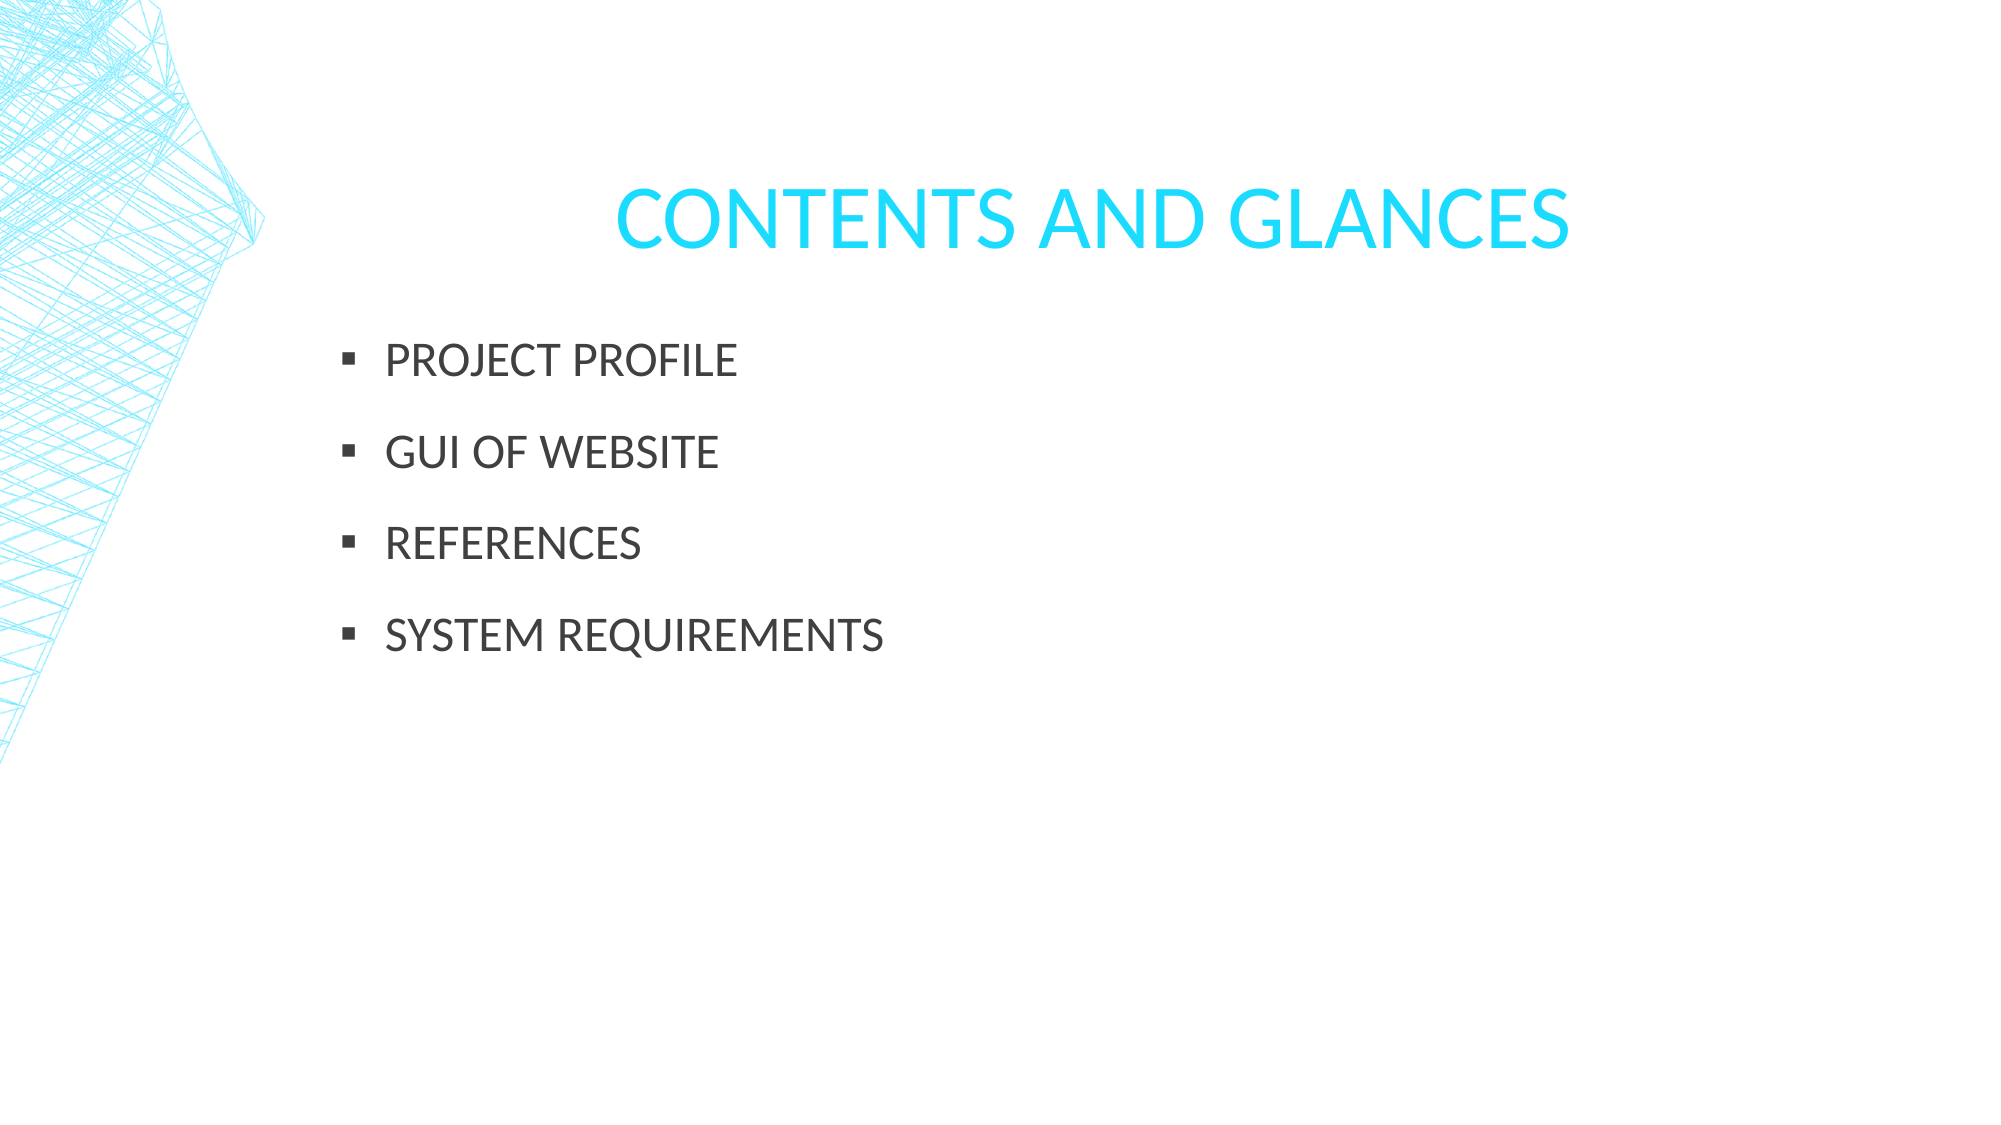

# CONTENTS AND GLANCES
PROJECT PROFILE
GUI OF WEBSITE
REFERENCES
SYSTEM REQUIREMENTS